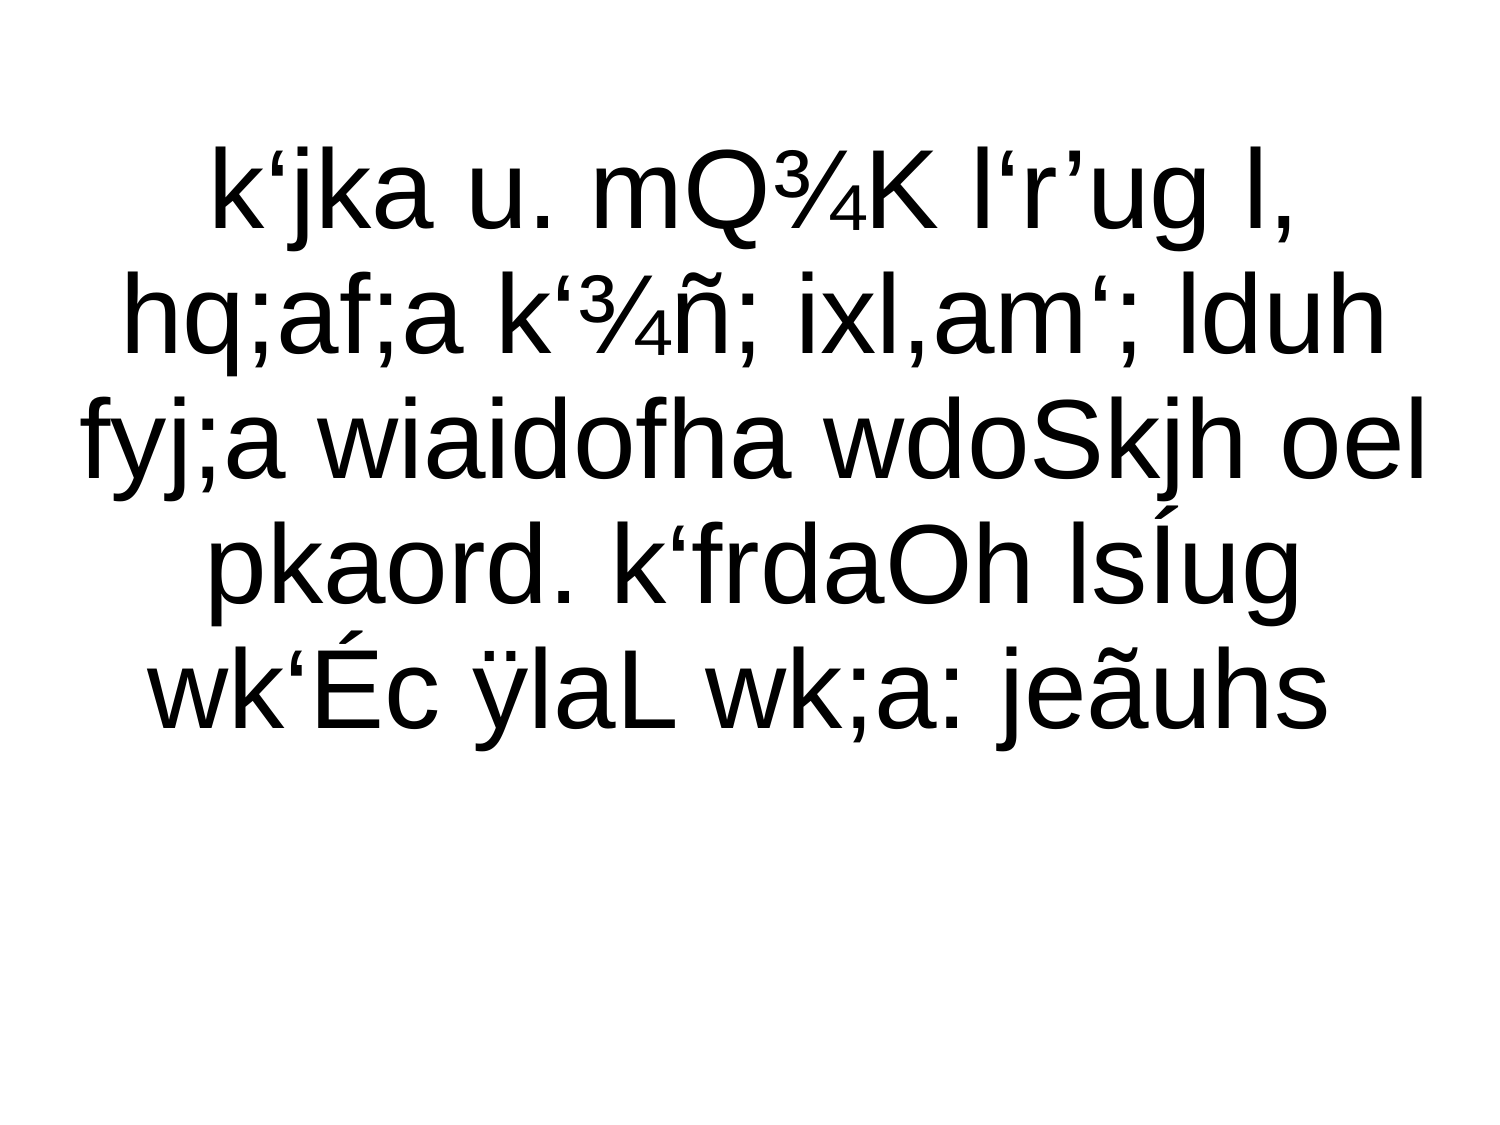

k‘jka u. mQ¾K l‘r’ug l, hq;af;a k‘¾ñ; ixl,am‘; lduh fyj;a wiaidofha wdoSkjh oel pkaord. k‘frdaOh lsÍug wk‘Éc ÿlaL wk;a: jeãuhs